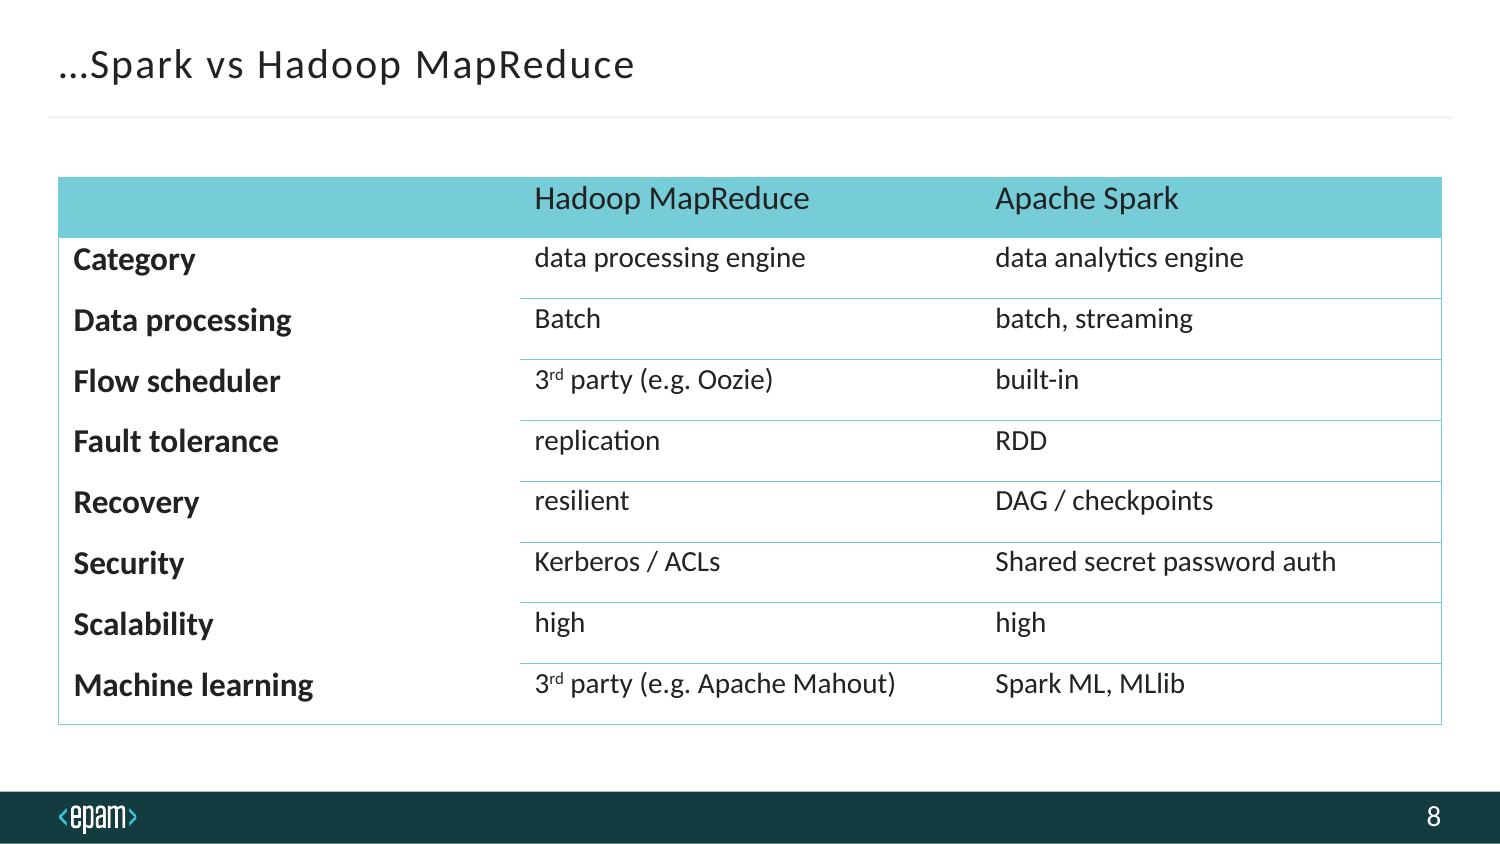

# …Spark vs Hadoop MapReduce
|  | Hadoop MapReduce | Apache Spark |
| --- | --- | --- |
| Category | data processing engine | data analytics engine |
| Data processing | Batch | batch, streaming |
| Flow scheduler | 3rd party (e.g. Oozie) | built-in |
| Fault tolerance | replication | RDD |
| Recovery | resilient | DAG / checkpoints |
| Security | Kerberos / ACLs | Shared secret password auth |
| Scalability | high | high |
| Machine learning | 3rd party (e.g. Apache Mahout) | Spark ML, MLlib |
8